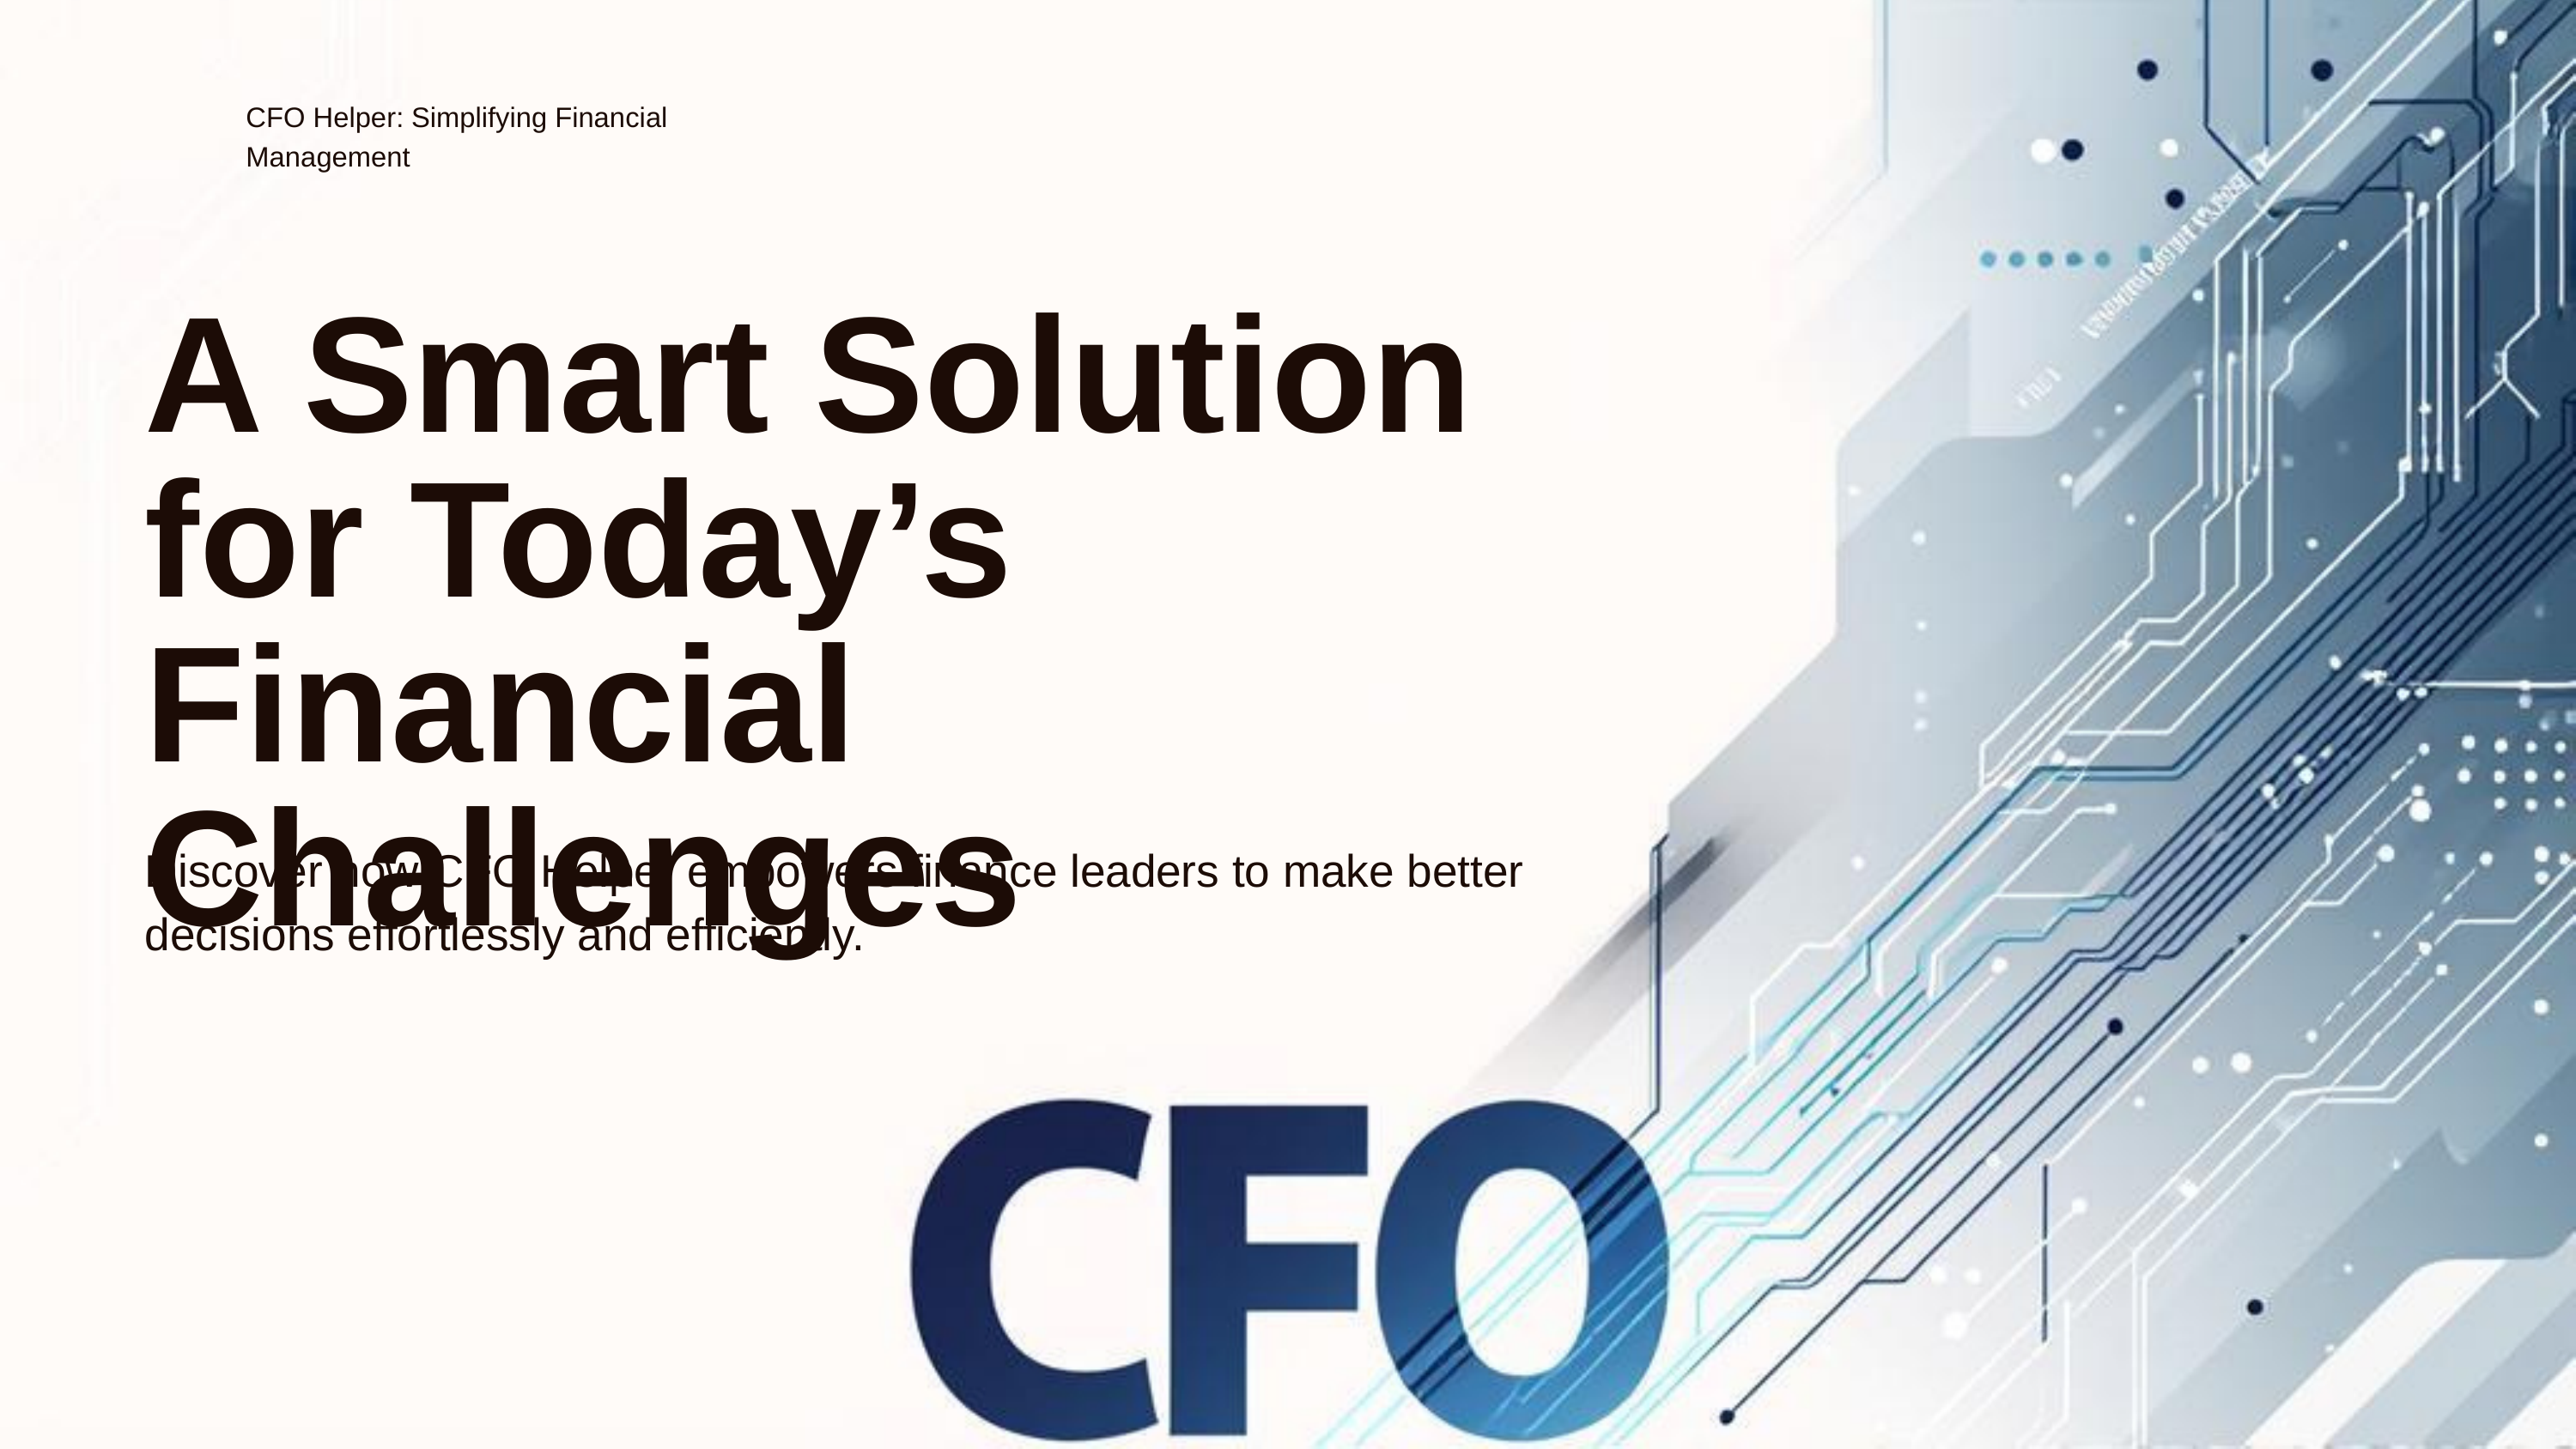

CFO Helper: Simplifying Financial Management
A Smart Solution for Today’s Financial Challenges
Discover how CFO Helper empowers finance leaders to make better decisions effortlessly and efficiently.